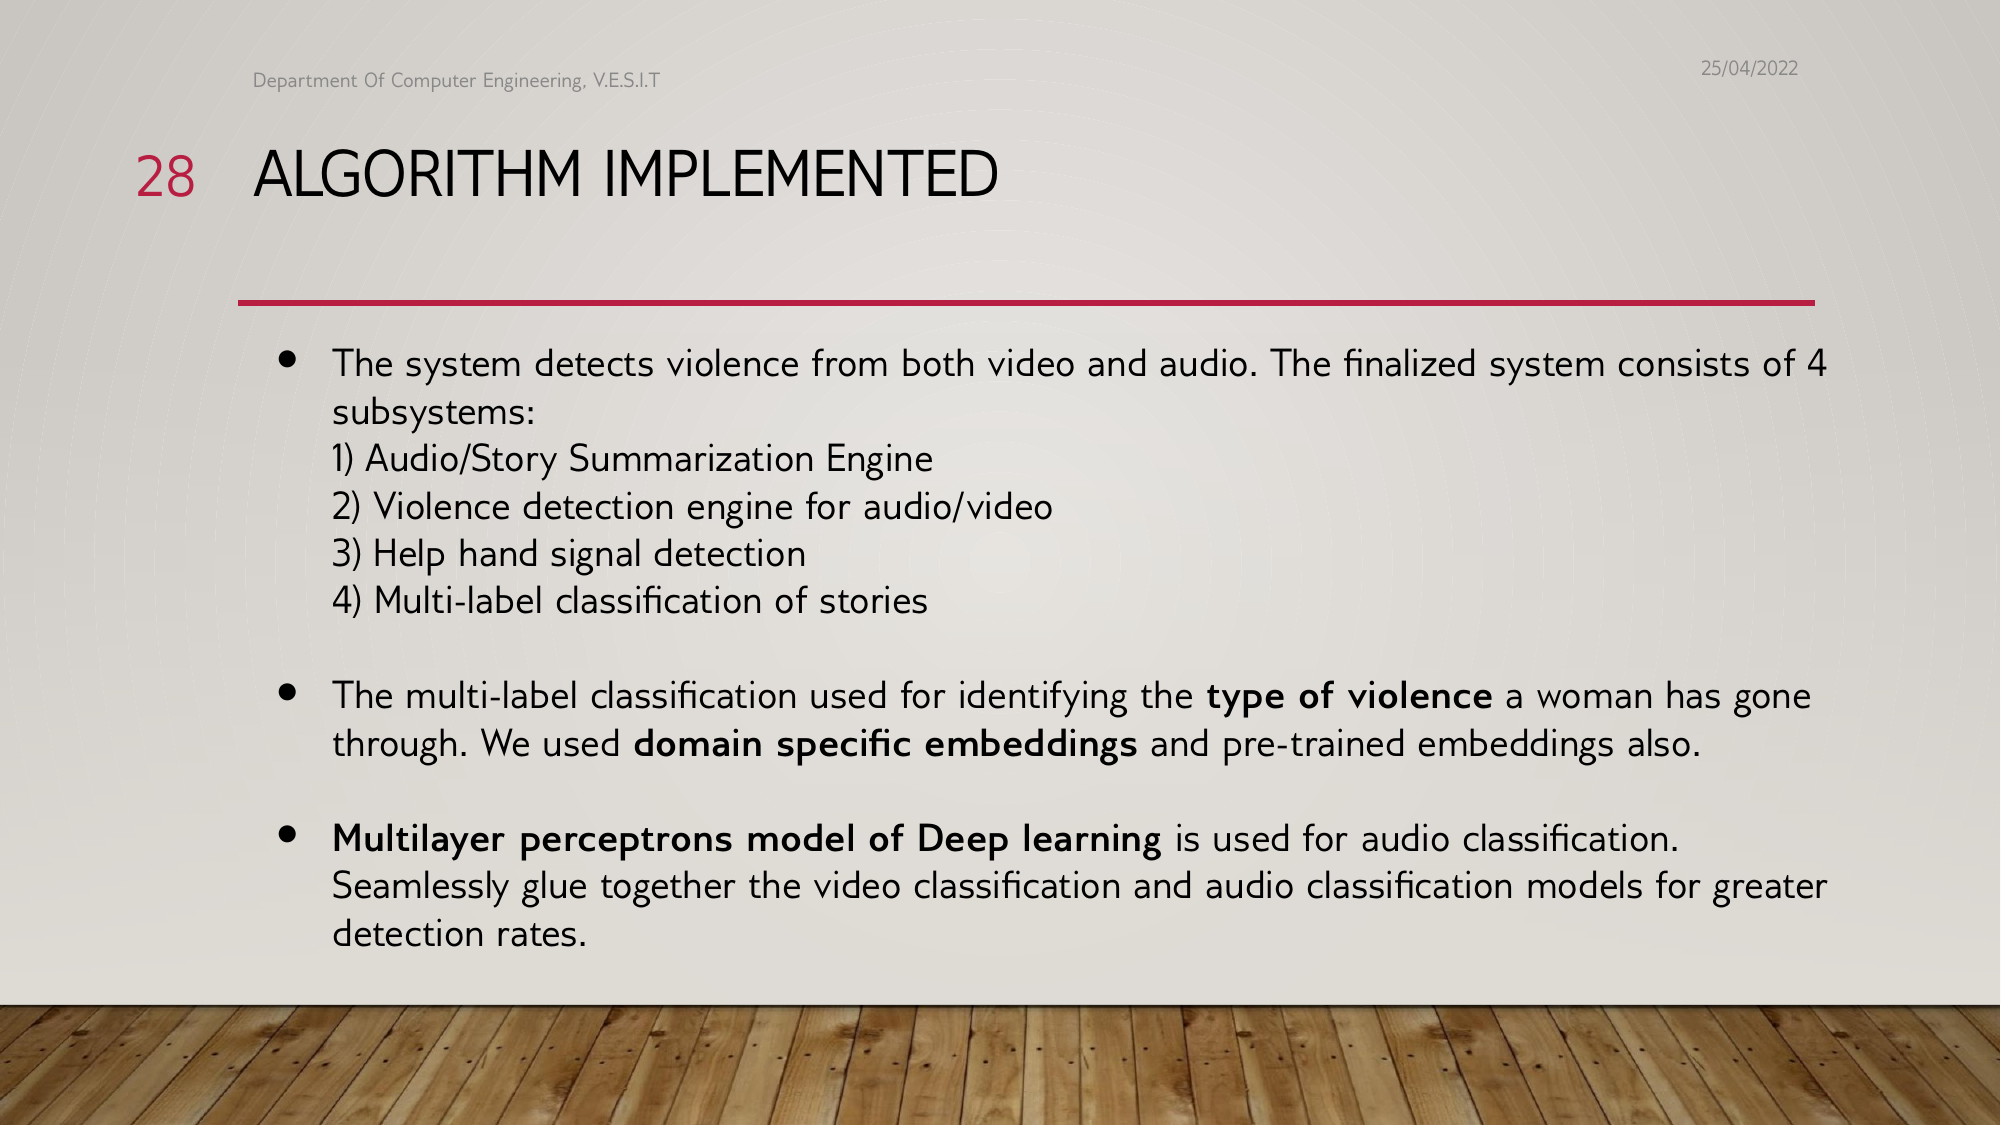

Department Of Computer Engineering, V.E.S.I.T
25/04/2022

# ALGORITHM IMPLEMENTED
28

The system detects violence from both video and audio. The finalized system consists of 4 subsystems:
1) Audio/Story Summarization Engine
2) Violence detection engine for audio/video
3) Help hand signal detection
4) Multi-label classification of stories

The multi-label classification used for identifying the type of violence a woman has gone through. We used domain specific embeddings and pre-trained embeddings also.

Multilayer perceptrons model of Deep learning is used for audio classification. Seamlessly glue together the video classification and audio classification models for greater detection rates.